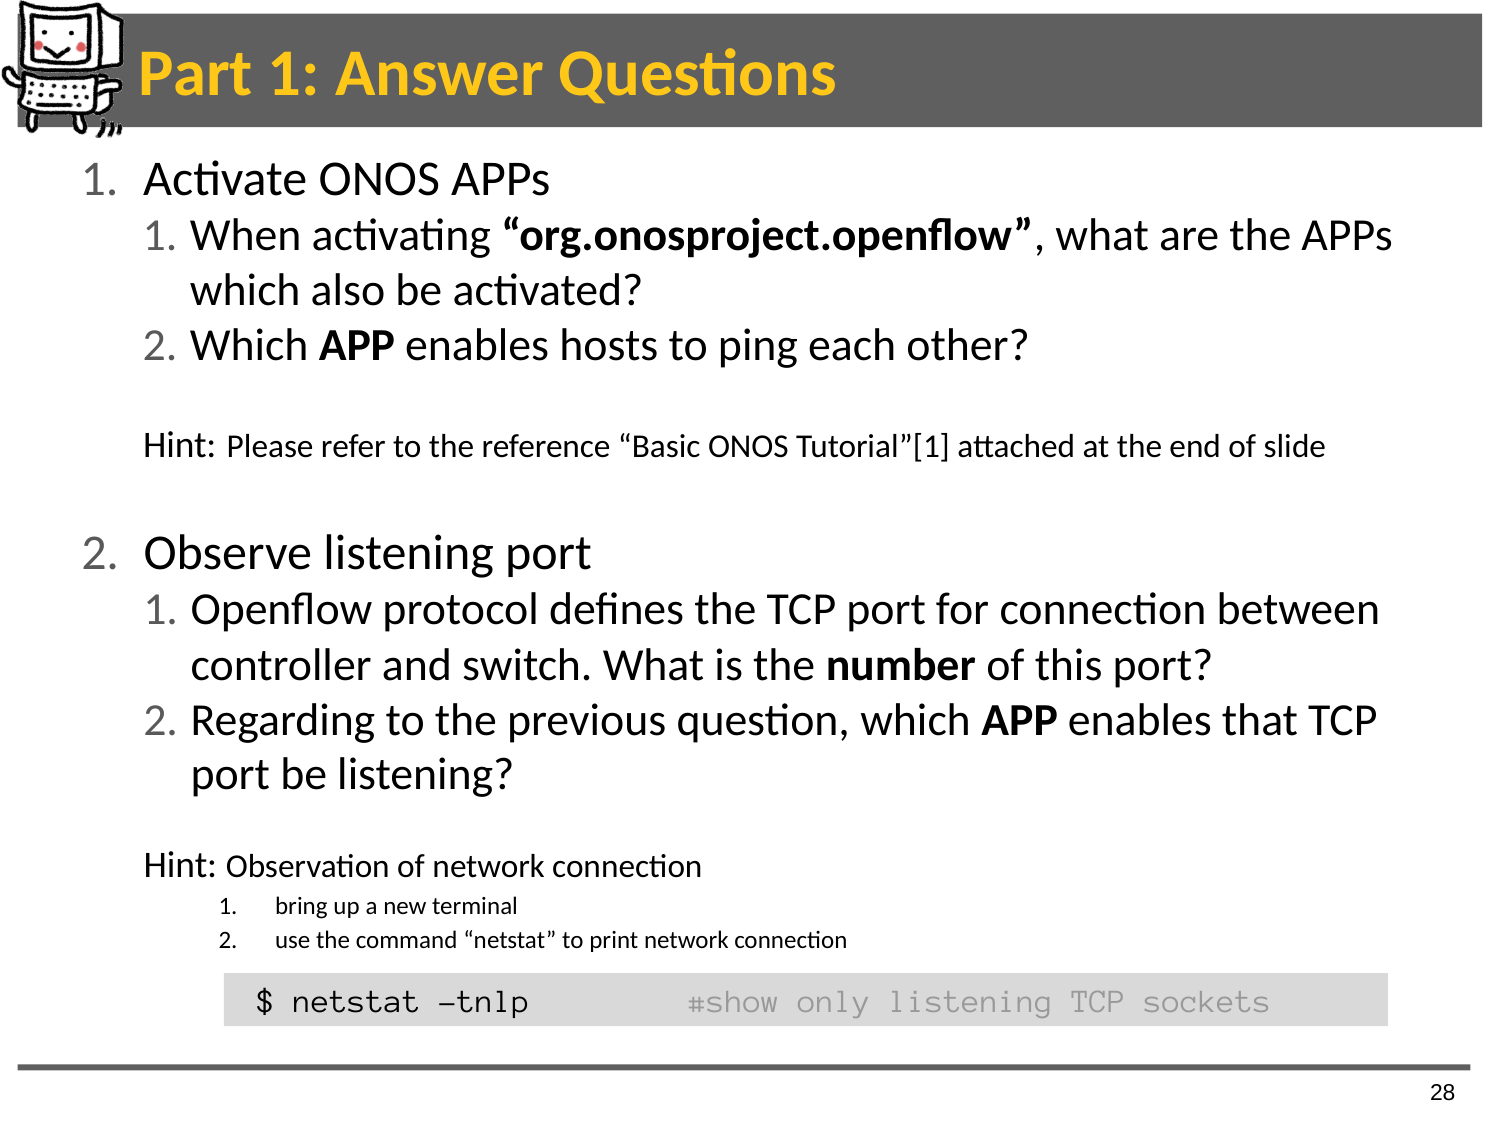

# Part 1: Answer Questions
Activate ONOS APPs
When activating “org.onosproject.openflow”, what are the APPs which also be activated?
Which APP enables hosts to ping each other?

Hint:	 Please refer to the reference “Basic ONOS Tutorial”[1] attached at the end of slide

Observe listening port
Openflow protocol defines the TCP port for connection between controller and switch. What is the number of this port?
Regarding to the previous question, which APP enables that TCP port be listening?

Hint: Observation of network connection
bring up a new terminal
use the command “netstat” to print network connection

 $ netstat -tnlp		#show only listening TCP sockets
28